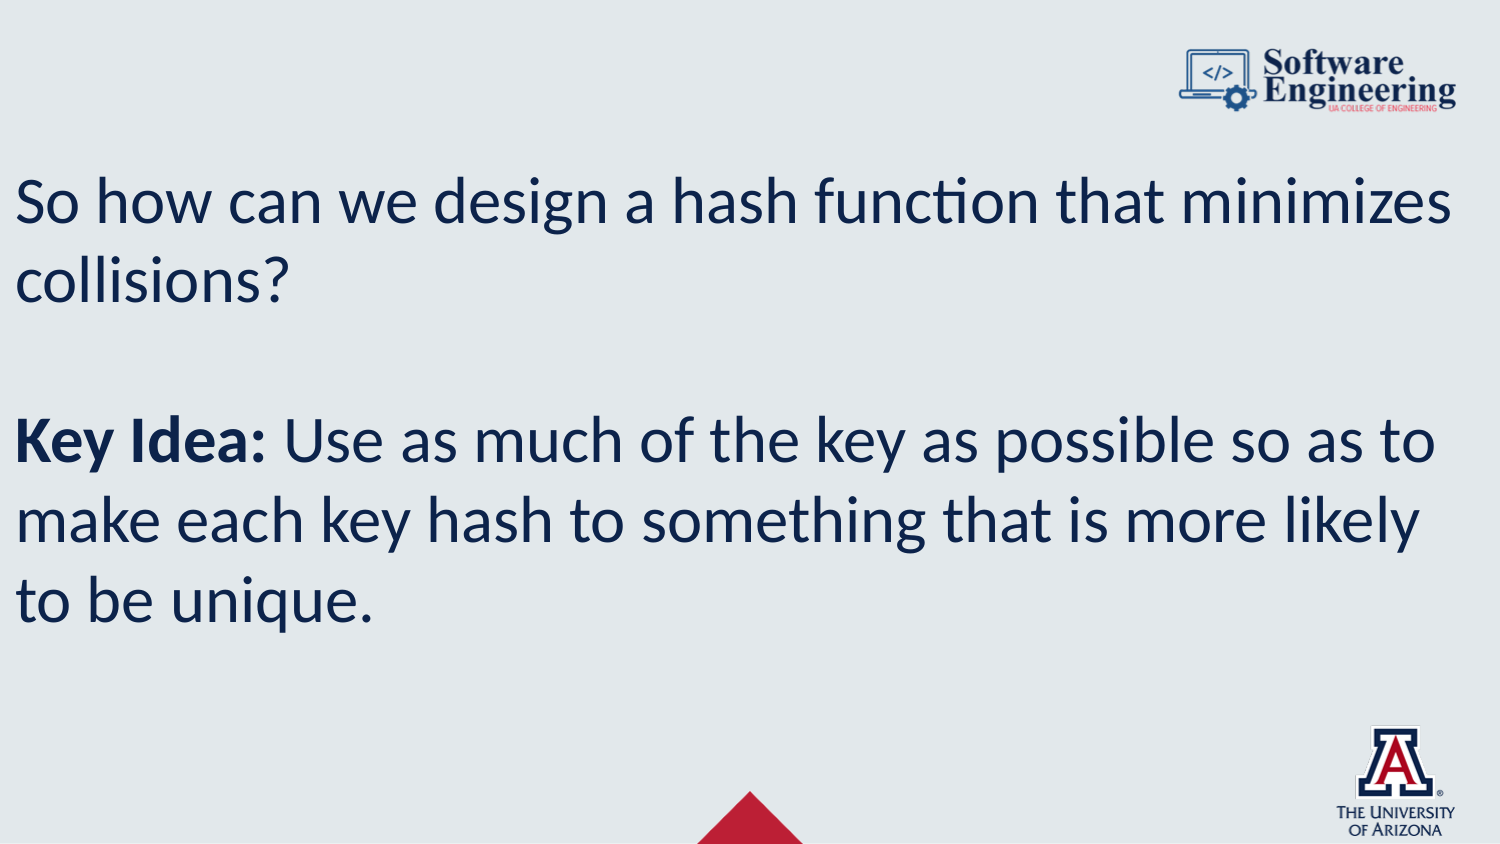

So how can we design a hash function that minimizes collisions?

Key Idea: Use as much of the key as possible so as to make each key hash to something that is more likely to be unique.